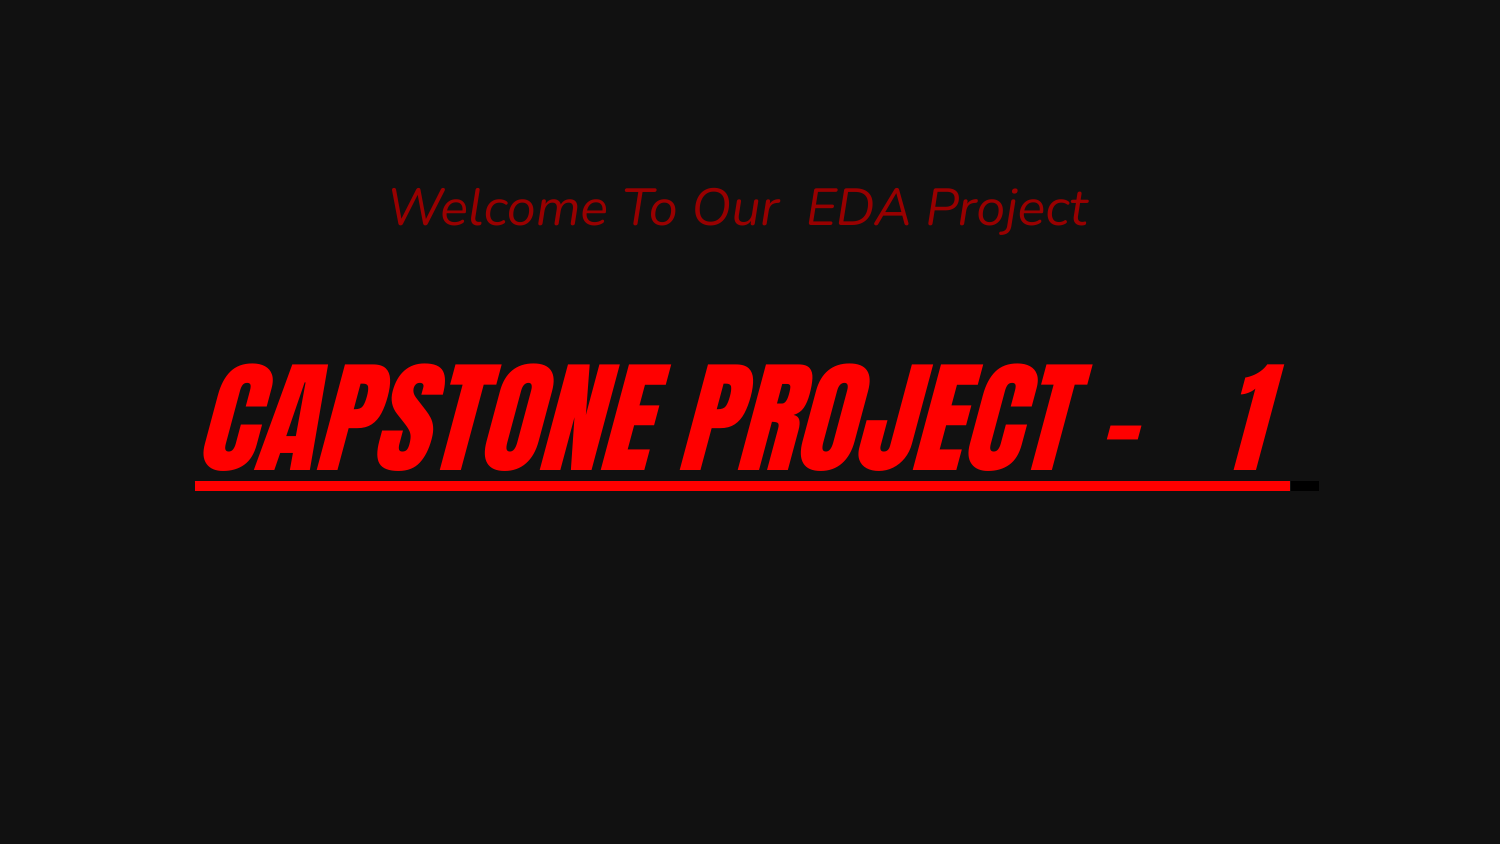

Welcome To Our  EDA Project
CAPSTONE PROJECT -   1